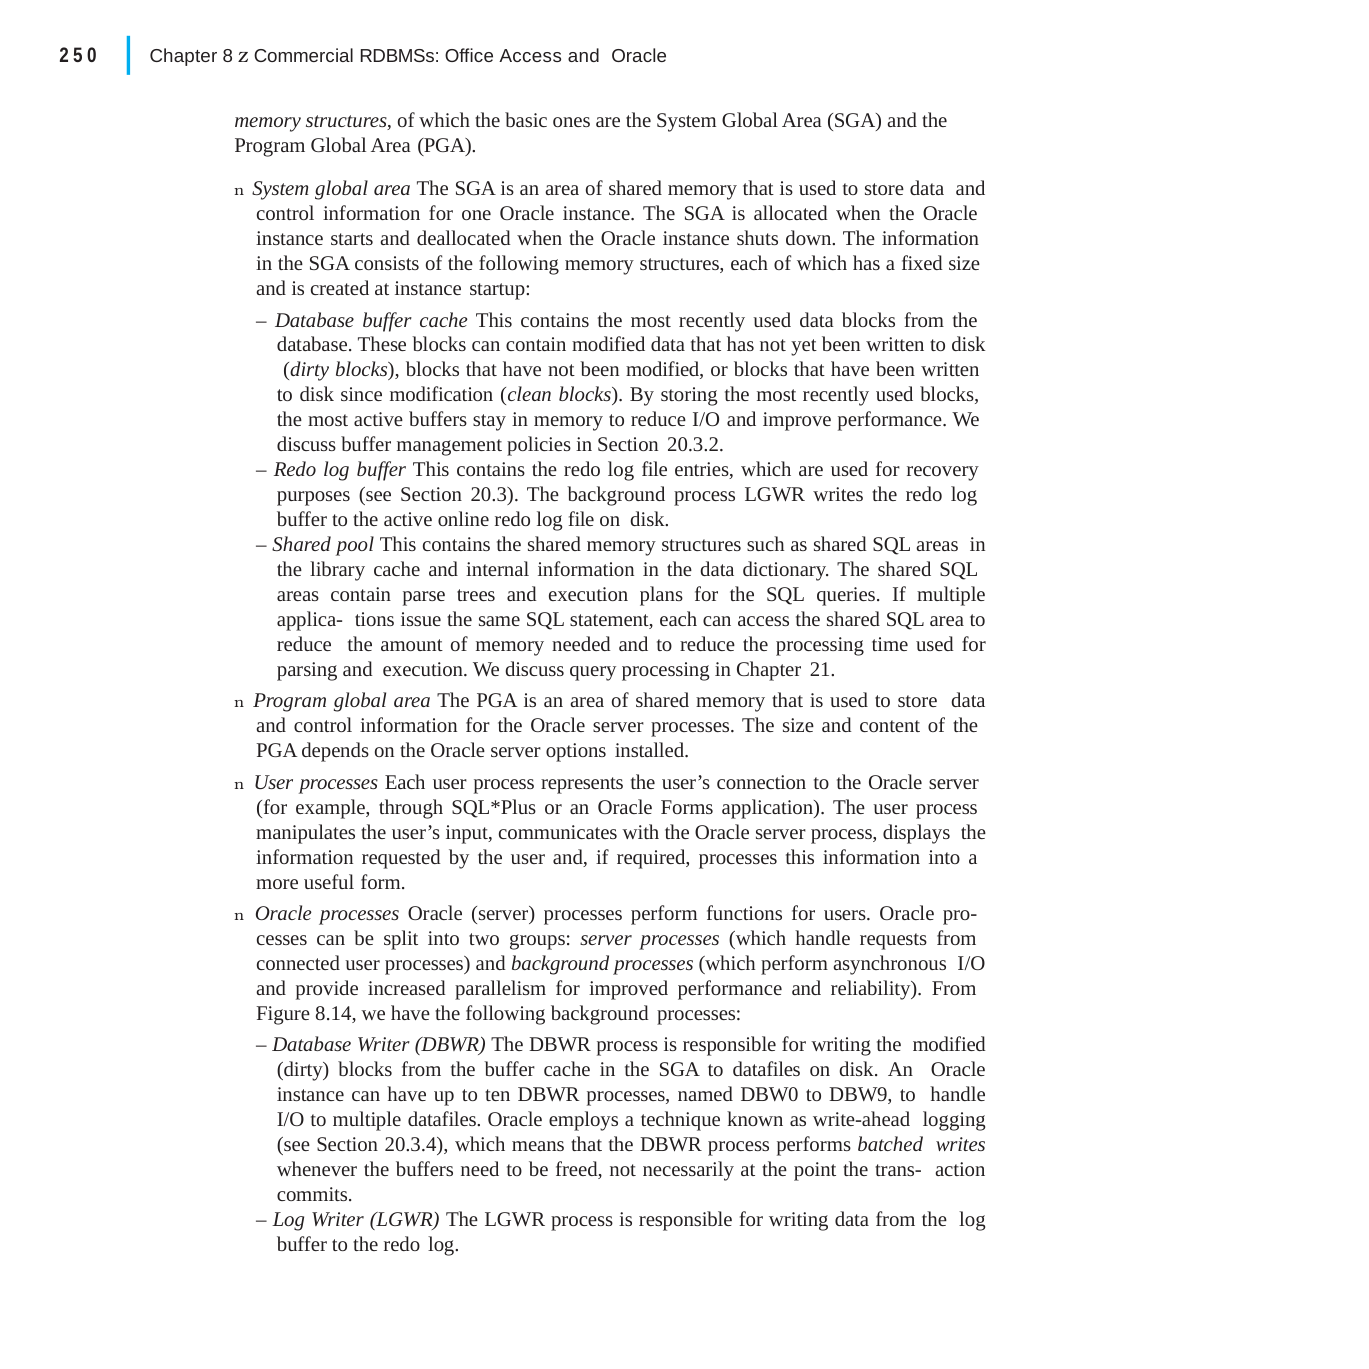

|
250
Chapter 8 z Commercial RDBMSs: Office Access and Oracle
memory structures, of which the basic ones are the System Global Area (SGA) and the  Program Global Area (PGA).
n System global area The SGA is an area of shared memory that is used to store data  and control information for one Oracle instance. The SGA is allocated when the Oracle  instance starts and deallocated when the Oracle instance shuts down. The information  in the SGA consists of the following memory structures, each of which has a fixed size  and is created at instance startup:
– Database buffer cache This contains the most recently used data blocks from the  database. These blocks can contain modified data that has not yet been written to disk  (dirty blocks), blocks that have not been modified, or blocks that have been written  to disk since modification (clean blocks). By storing the most recently used blocks,  the most active buffers stay in memory to reduce I/O and improve performance. We  discuss buffer management policies in Section 20.3.2.
– Redo log buffer This contains the redo log file entries, which are used for recovery  purposes (see Section 20.3). The background process LGWR writes the redo log  buffer to the active online redo log file on disk.
– Shared pool This contains the shared memory structures such as shared SQL areas  in the library cache and internal information in the data dictionary. The shared SQL  areas contain parse trees and execution plans for the SQL queries. If multiple applica-  tions issue the same SQL statement, each can access the shared SQL area to reduce  the amount of memory needed and to reduce the processing time used for parsing and  execution. We discuss query processing in Chapter 21.
n Program global area The PGA is an area of shared memory that is used to store  data and control information for the Oracle server processes. The size and content of the  PGA depends on the Oracle server options installed.
n User processes Each user process represents the user’s connection to the Oracle server  (for example, through SQL*Plus or an Oracle Forms application). The user process  manipulates the user’s input, communicates with the Oracle server process, displays  the information requested by the user and, if required, processes this information into a  more useful form.
n Oracle processes Oracle (server) processes perform functions for users. Oracle pro-  cesses can be split into two groups: server processes (which handle requests from  connected user processes) and background processes (which perform asynchronous  I/O and provide increased parallelism for improved performance and reliability). From  Figure 8.14, we have the following background processes:
– Database Writer (DBWR) The DBWR process is responsible for writing the  modified (dirty) blocks from the buffer cache in the SGA to datafiles on disk. An  Oracle instance can have up to ten DBWR processes, named DBW0 to DBW9, to  handle I/O to multiple datafiles. Oracle employs a technique known as write-ahead  logging (see Section 20.3.4), which means that the DBWR process performs batched  writes whenever the buffers need to be freed, not necessarily at the point the trans-  action commits.
– Log Writer (LGWR) The LGWR process is responsible for writing data from the  log buffer to the redo log.